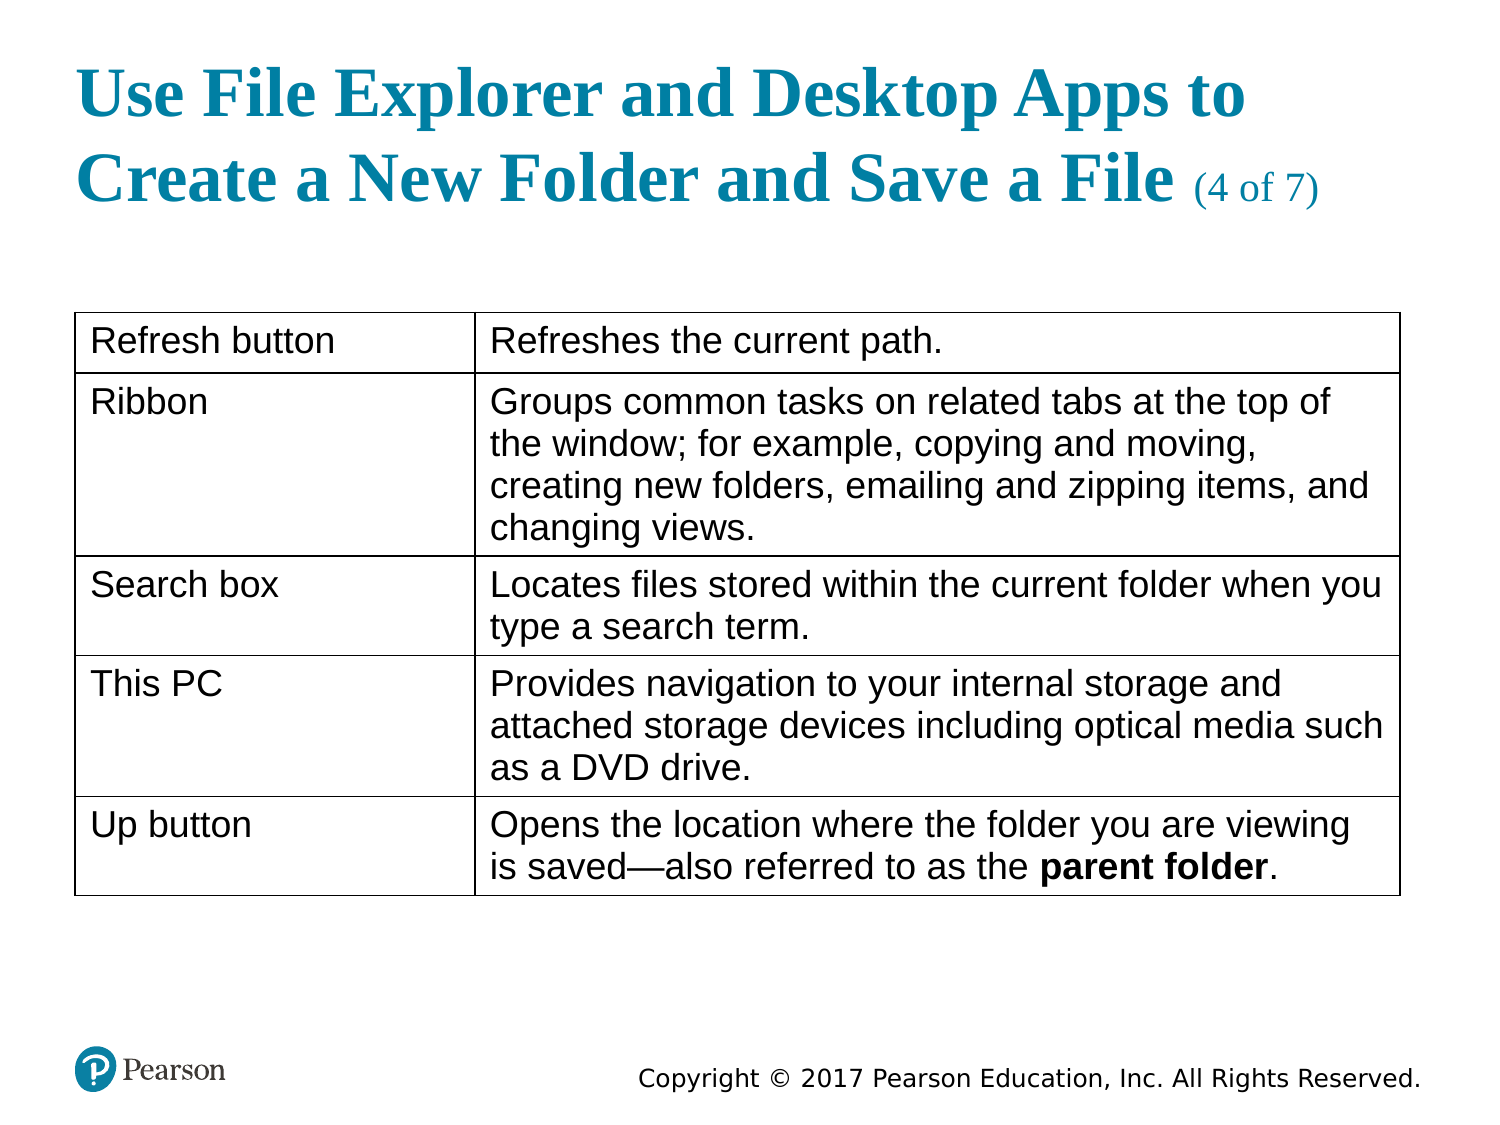

# Use File Explorer and Desktop Apps to Create a New Folder and Save a File (4 of 7)
| Refresh button | Refreshes the current path. |
| --- | --- |
| Ribbon | Groups common tasks on related tabs at the top of the window; for example, copying and moving, creating new folders, emailing and zipping items, and changing views. |
| Search box | Locates files stored within the current folder when you type a search term. |
| This PC | Provides navigation to your internal storage and attached storage devices including optical media such as a DVD drive. |
| Up button | Opens the location where the folder you are viewing is saved—also referred to as the parent folder. |